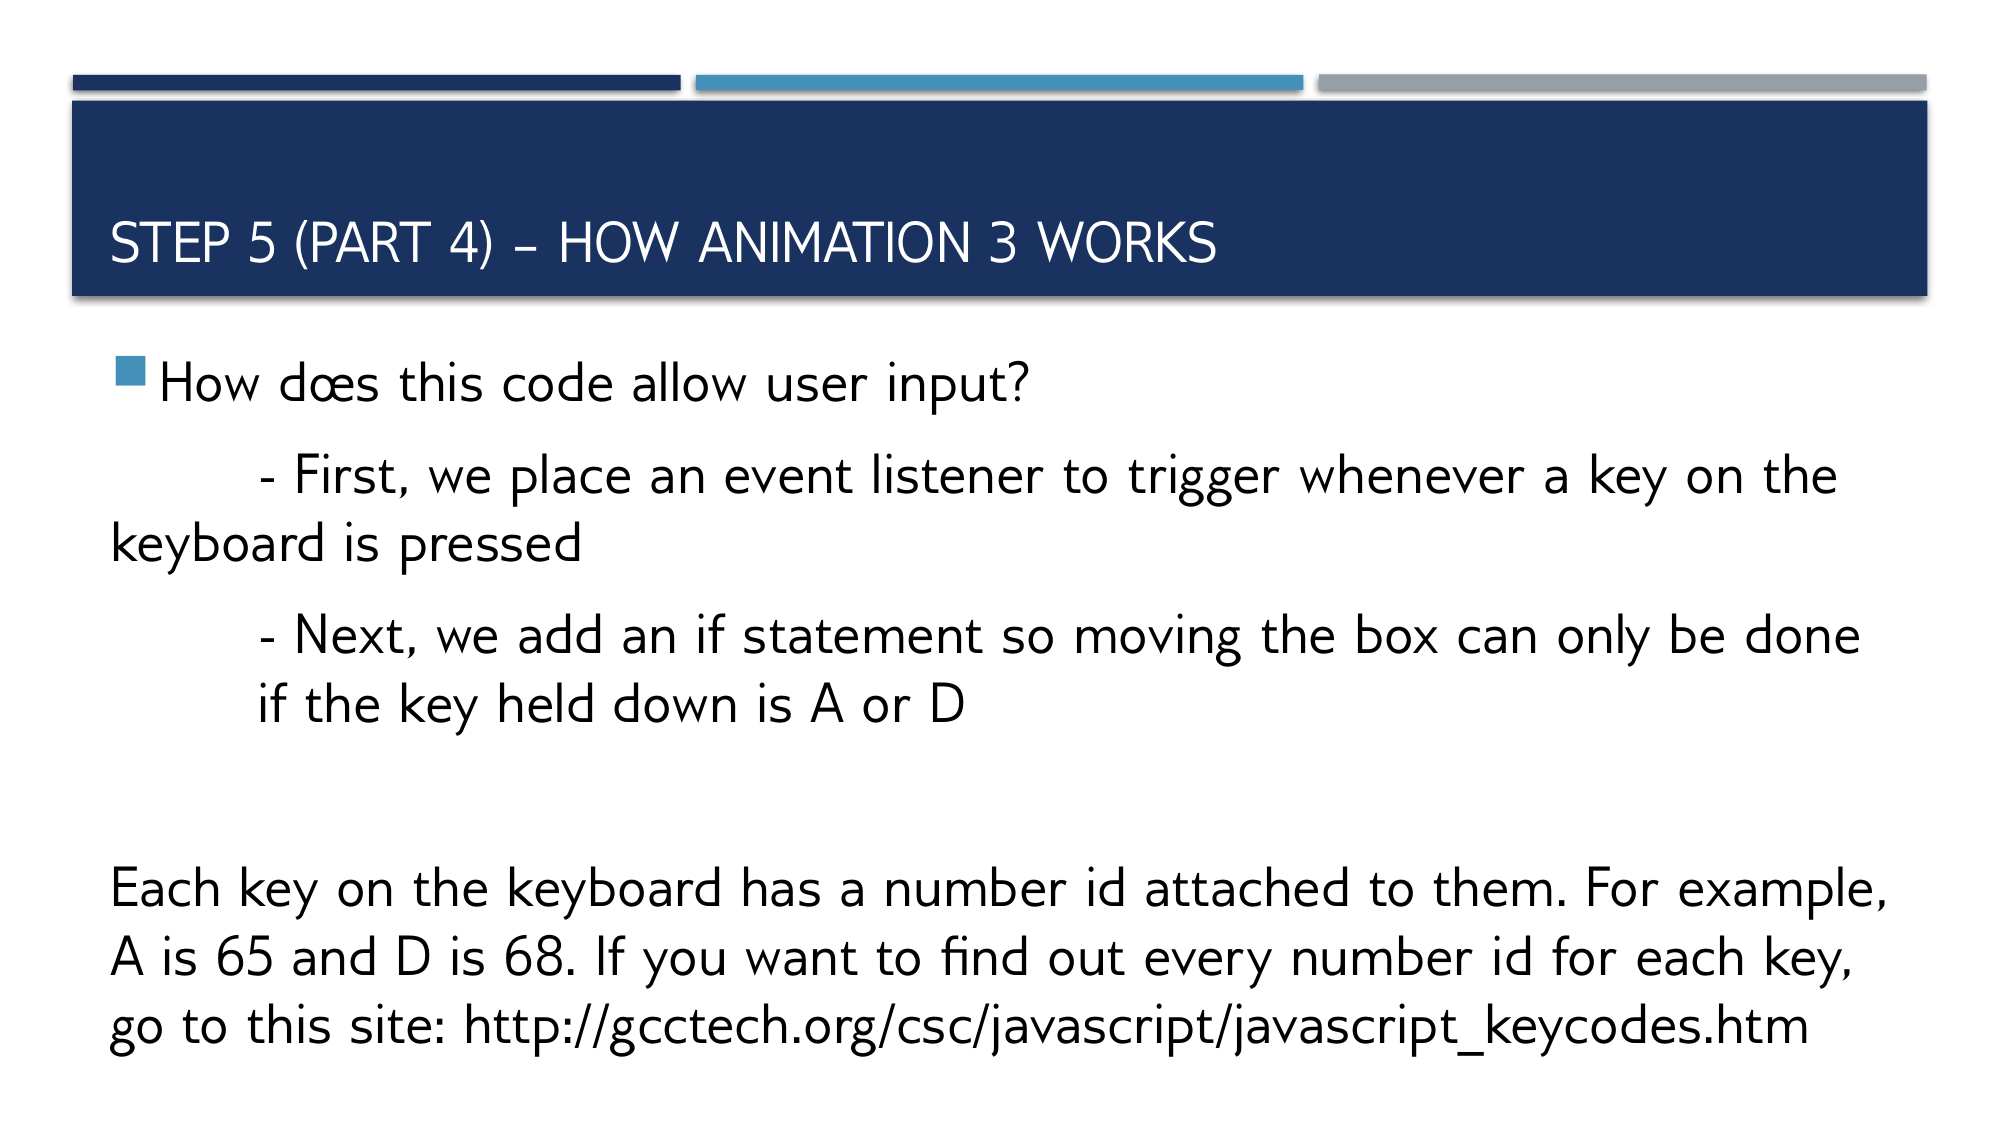

# Step 5 (part 4) – how animation 3 works
How does this code allow user input?
		- First, we place an event listener to trigger whenever a key on the 		keyboard is pressed
		- Next, we add an if statement so moving the box can only be done 		if the key held down is A or D

Each key on the keyboard has a number id attached to them. For example, A is 65 and D is 68. If you want to find out every number id for each key, go to this site: http://gcctech.org/csc/javascript/javascript_keycodes.htm